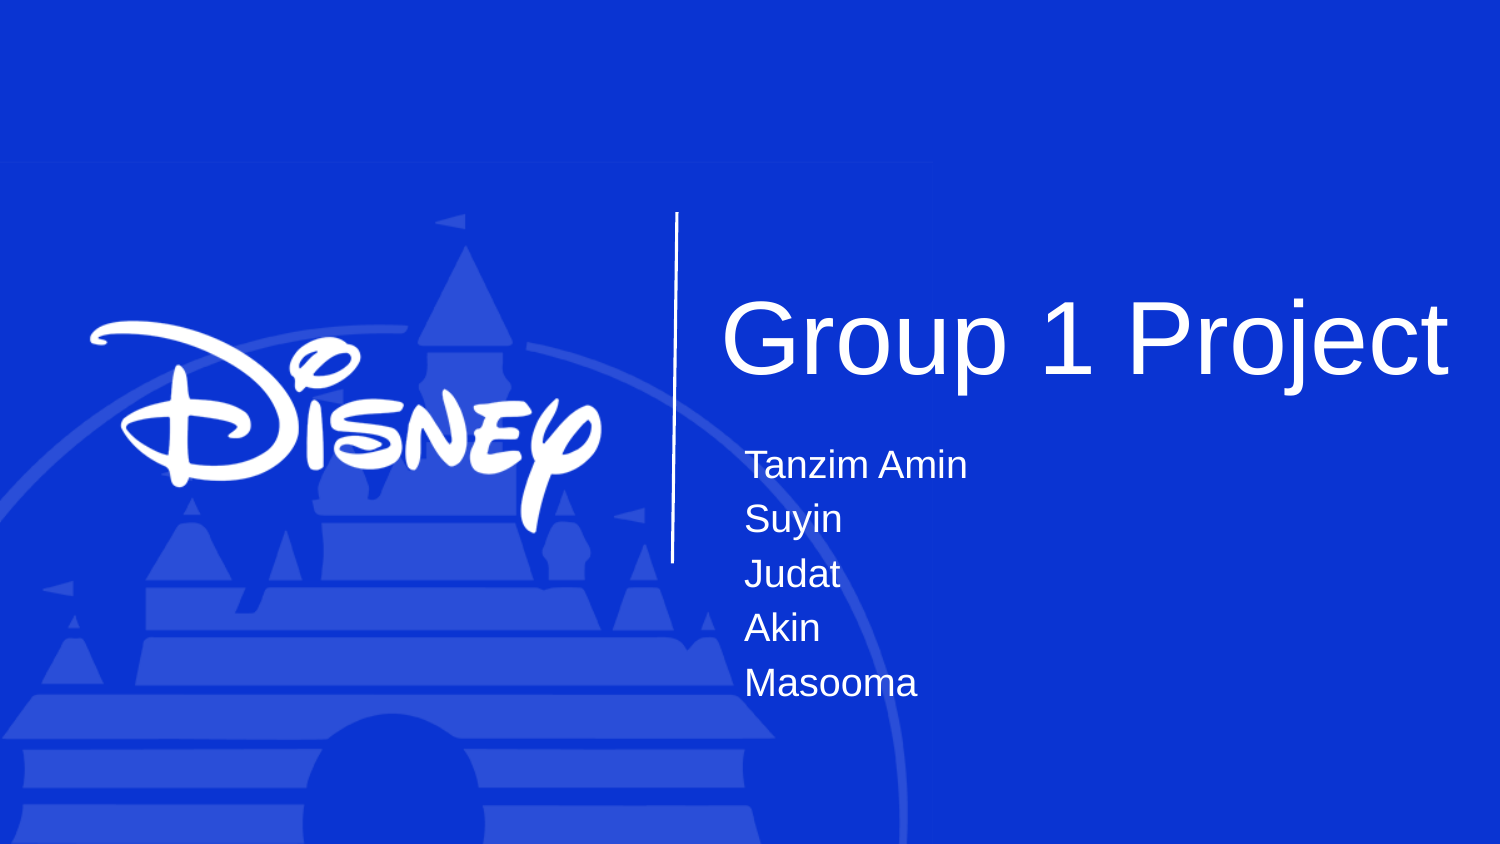

# Group 1 Project
Tanzim Amin
Suyin
Judat
Akin
Masooma